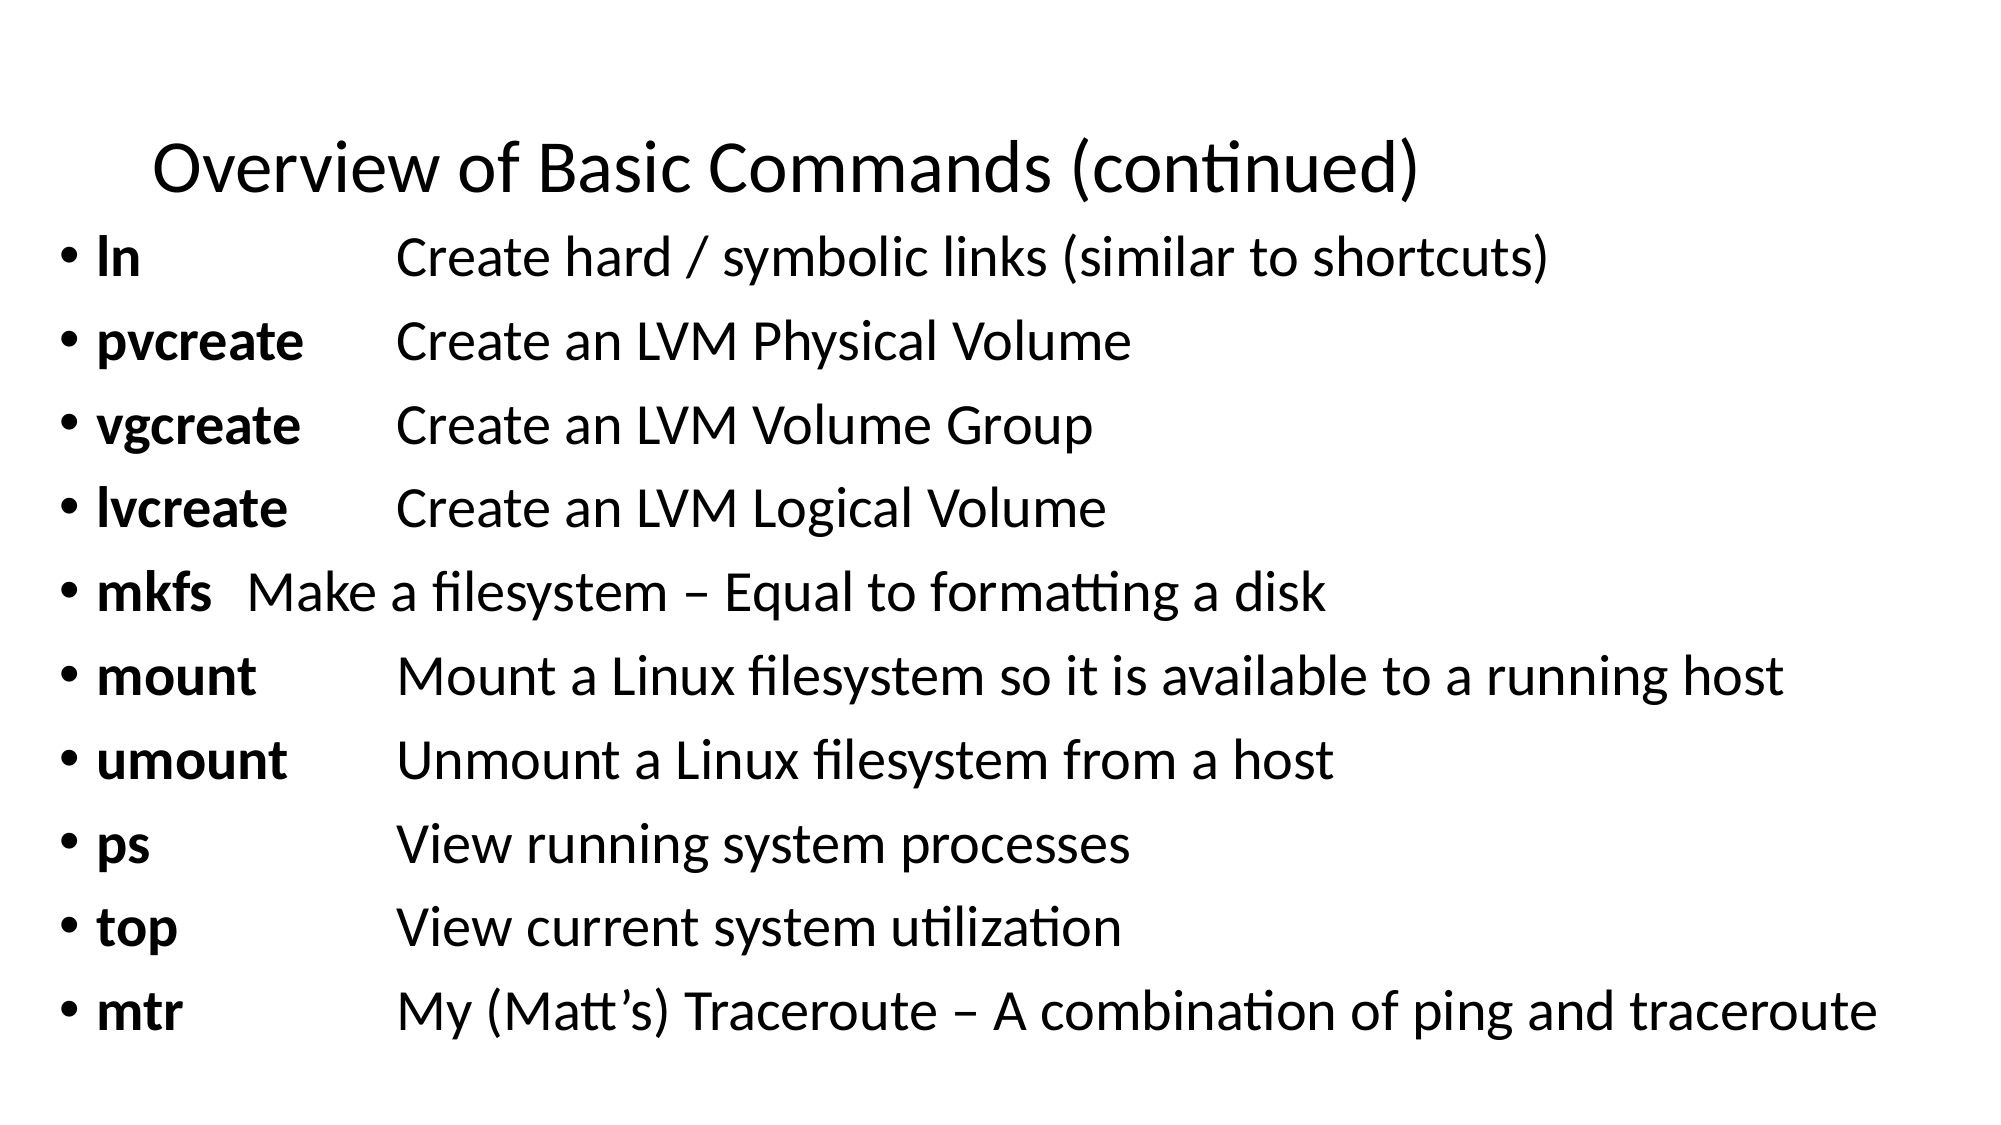

# Overview of Basic Commands (continued)
ln		Create hard / symbolic links (similar to shortcuts)
pvcreate	Create an LVM Physical Volume
vgcreate	Create an LVM Volume Group
lvcreate	Create an LVM Logical Volume
mkfs	Make a filesystem – Equal to formatting a disk
mount	Mount a Linux filesystem so it is available to a running host
umount	Unmount a Linux filesystem from a host
ps		View running system processes
top		View current system utilization
mtr		My (Matt’s) Traceroute – A combination of ping and traceroute